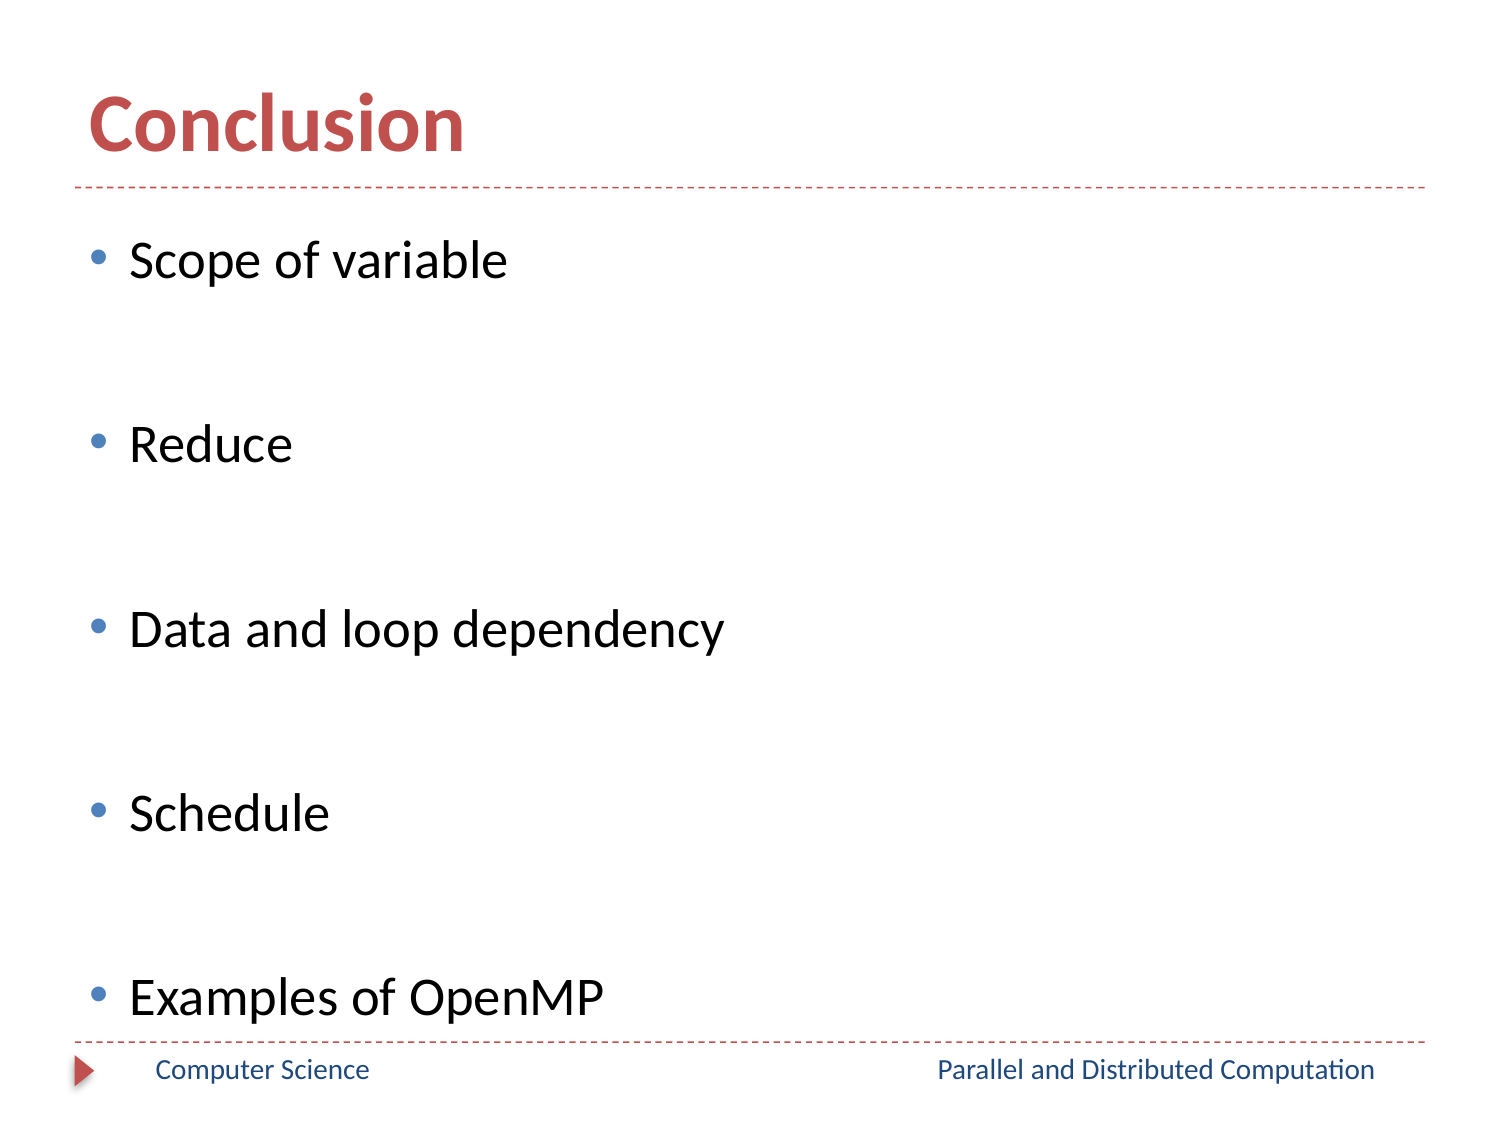

# Conclusion
Scope of variable

Reduce

Data and loop dependency

Schedule

Examples of OpenMP
Computer Science
Parallel and Distributed Computation